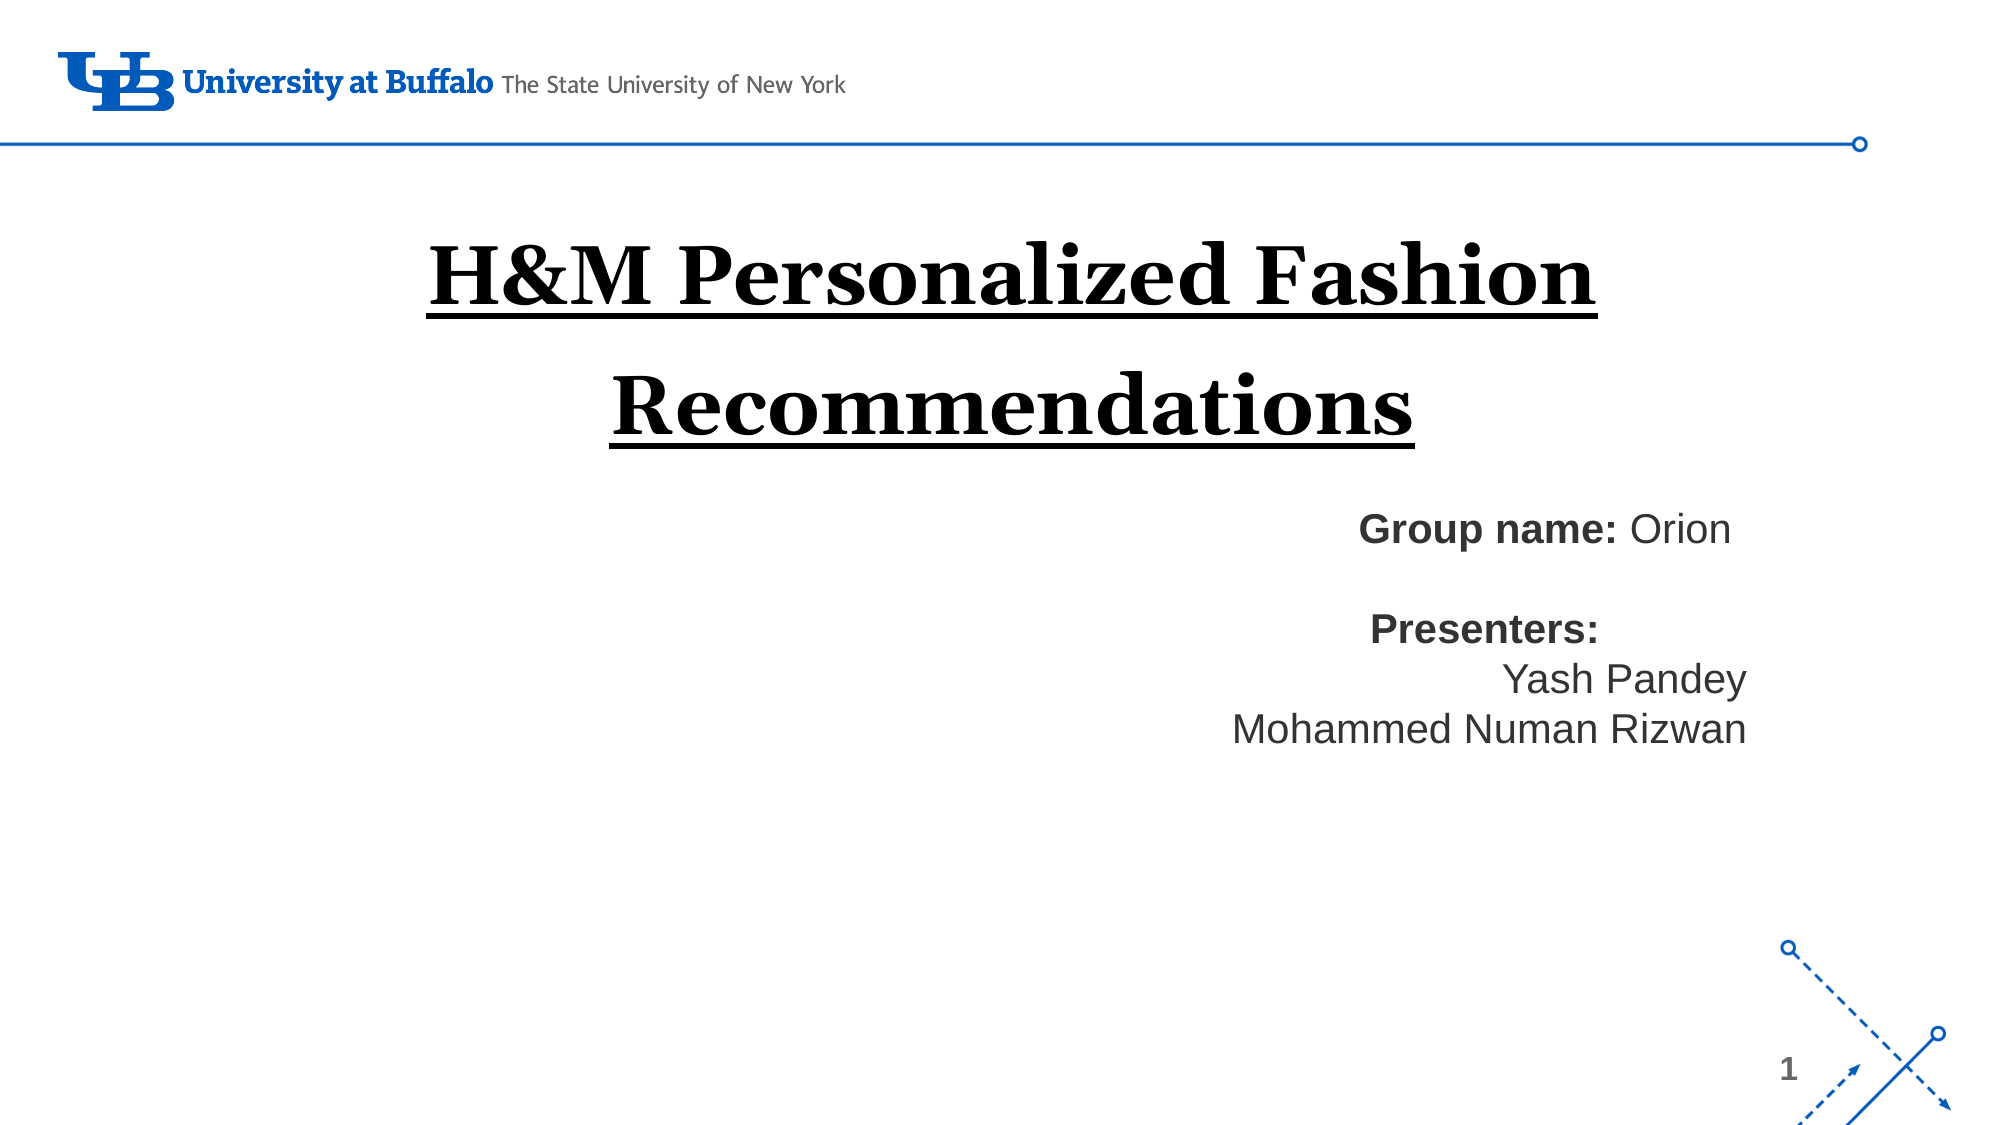

H&M Personalized Fashion Recommendations
			Group name: Orion

			 Presenters:
Yash Pandey
Mohammed Numan Rizwan